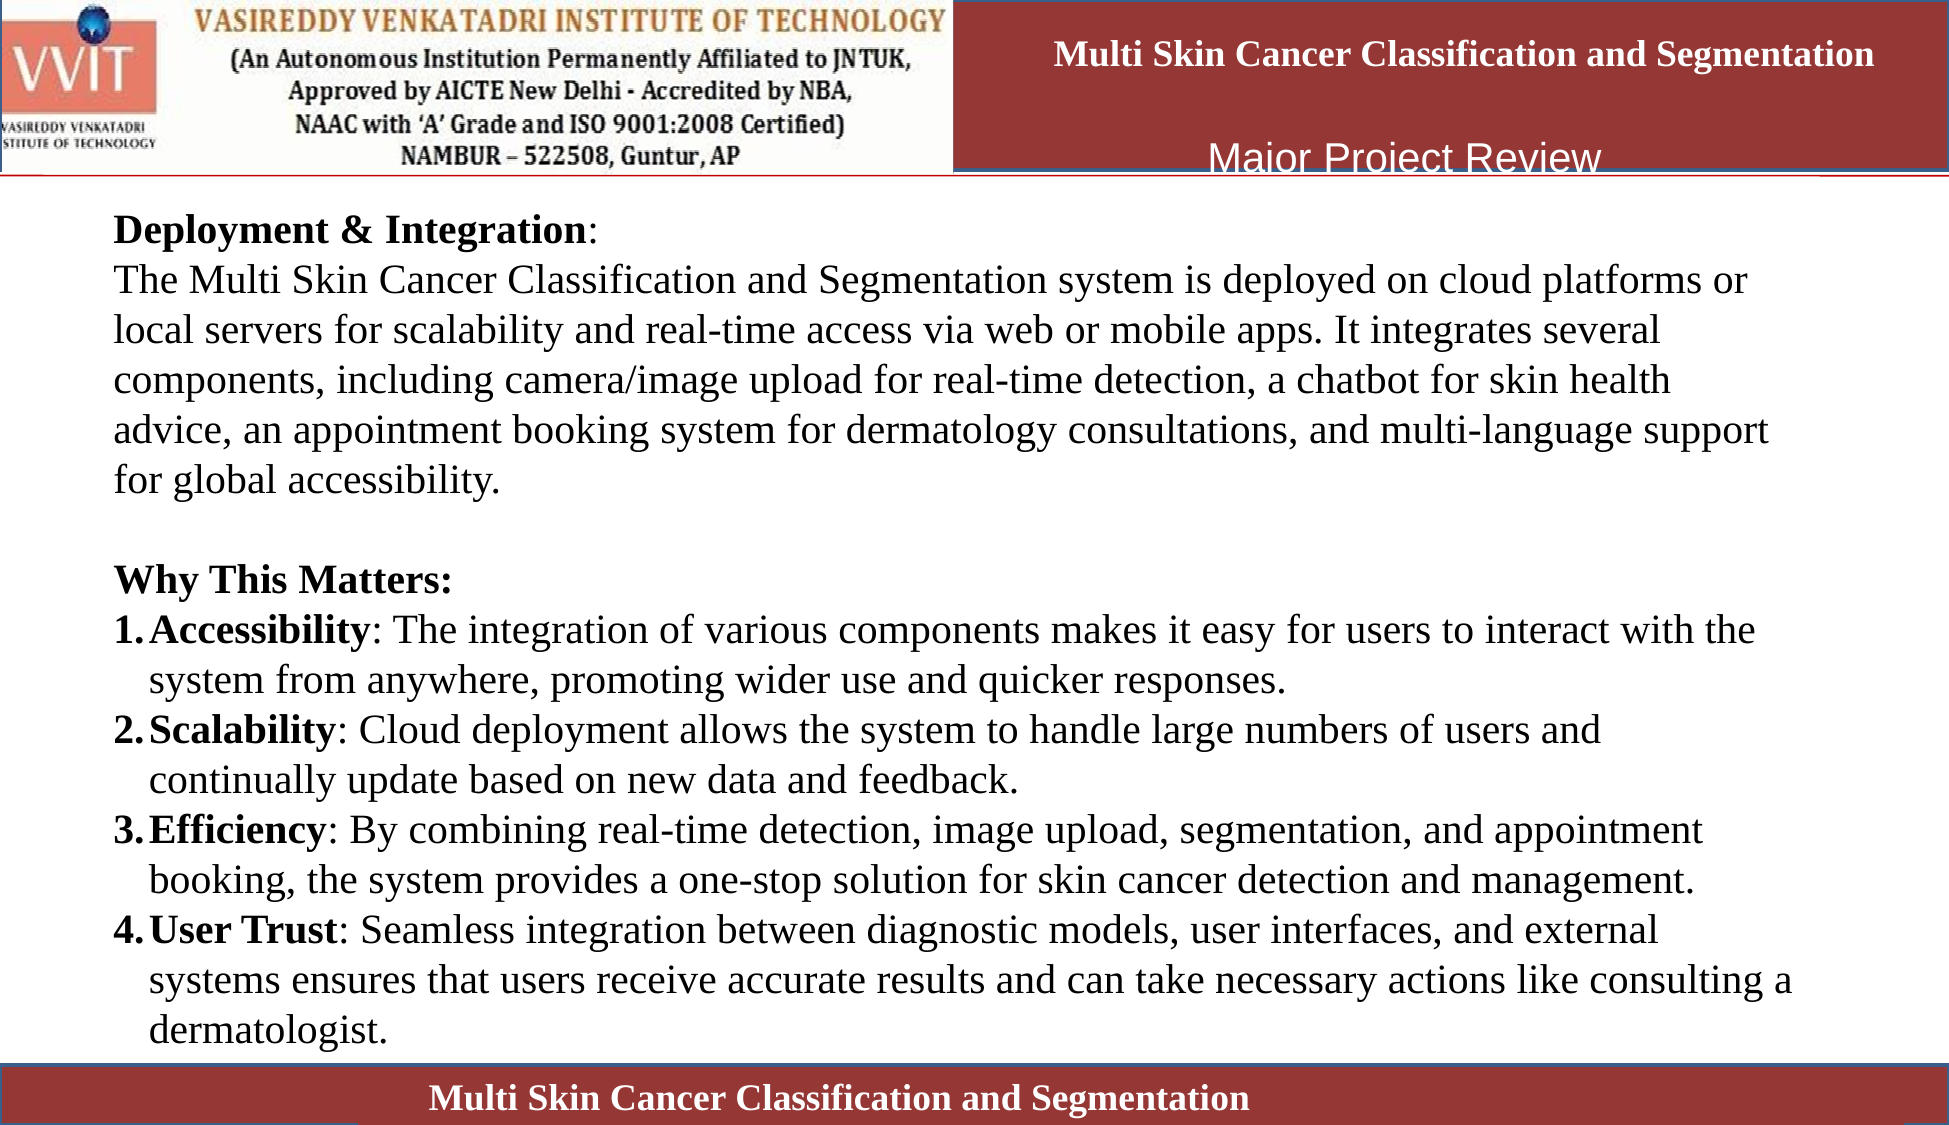

Multi Skin Cancer Classification and Segmentation

Deployment & Integration:
The Multi Skin Cancer Classification and Segmentation system is deployed on cloud platforms or local servers for scalability and real-time access via web or mobile apps. It integrates several components, including camera/image upload for real-time detection, a chatbot for skin health advice, an appointment booking system for dermatology consultations, and multi-language support for global accessibility.

Why This Matters:
Accessibility: The integration of various components makes it easy for users to interact with the system from anywhere, promoting wider use and quicker responses.
Scalability: Cloud deployment allows the system to handle large numbers of users and continually update based on new data and feedback.
Efficiency: By combining real-time detection, image upload, segmentation, and appointment booking, the system provides a one-stop solution for skin cancer detection and management.
User Trust: Seamless integration between diagnostic models, user interfaces, and external systems ensures that users receive accurate results and can take necessary actions like consulting a dermatologist.
Multi Skin Cancer Classification and Segmentation